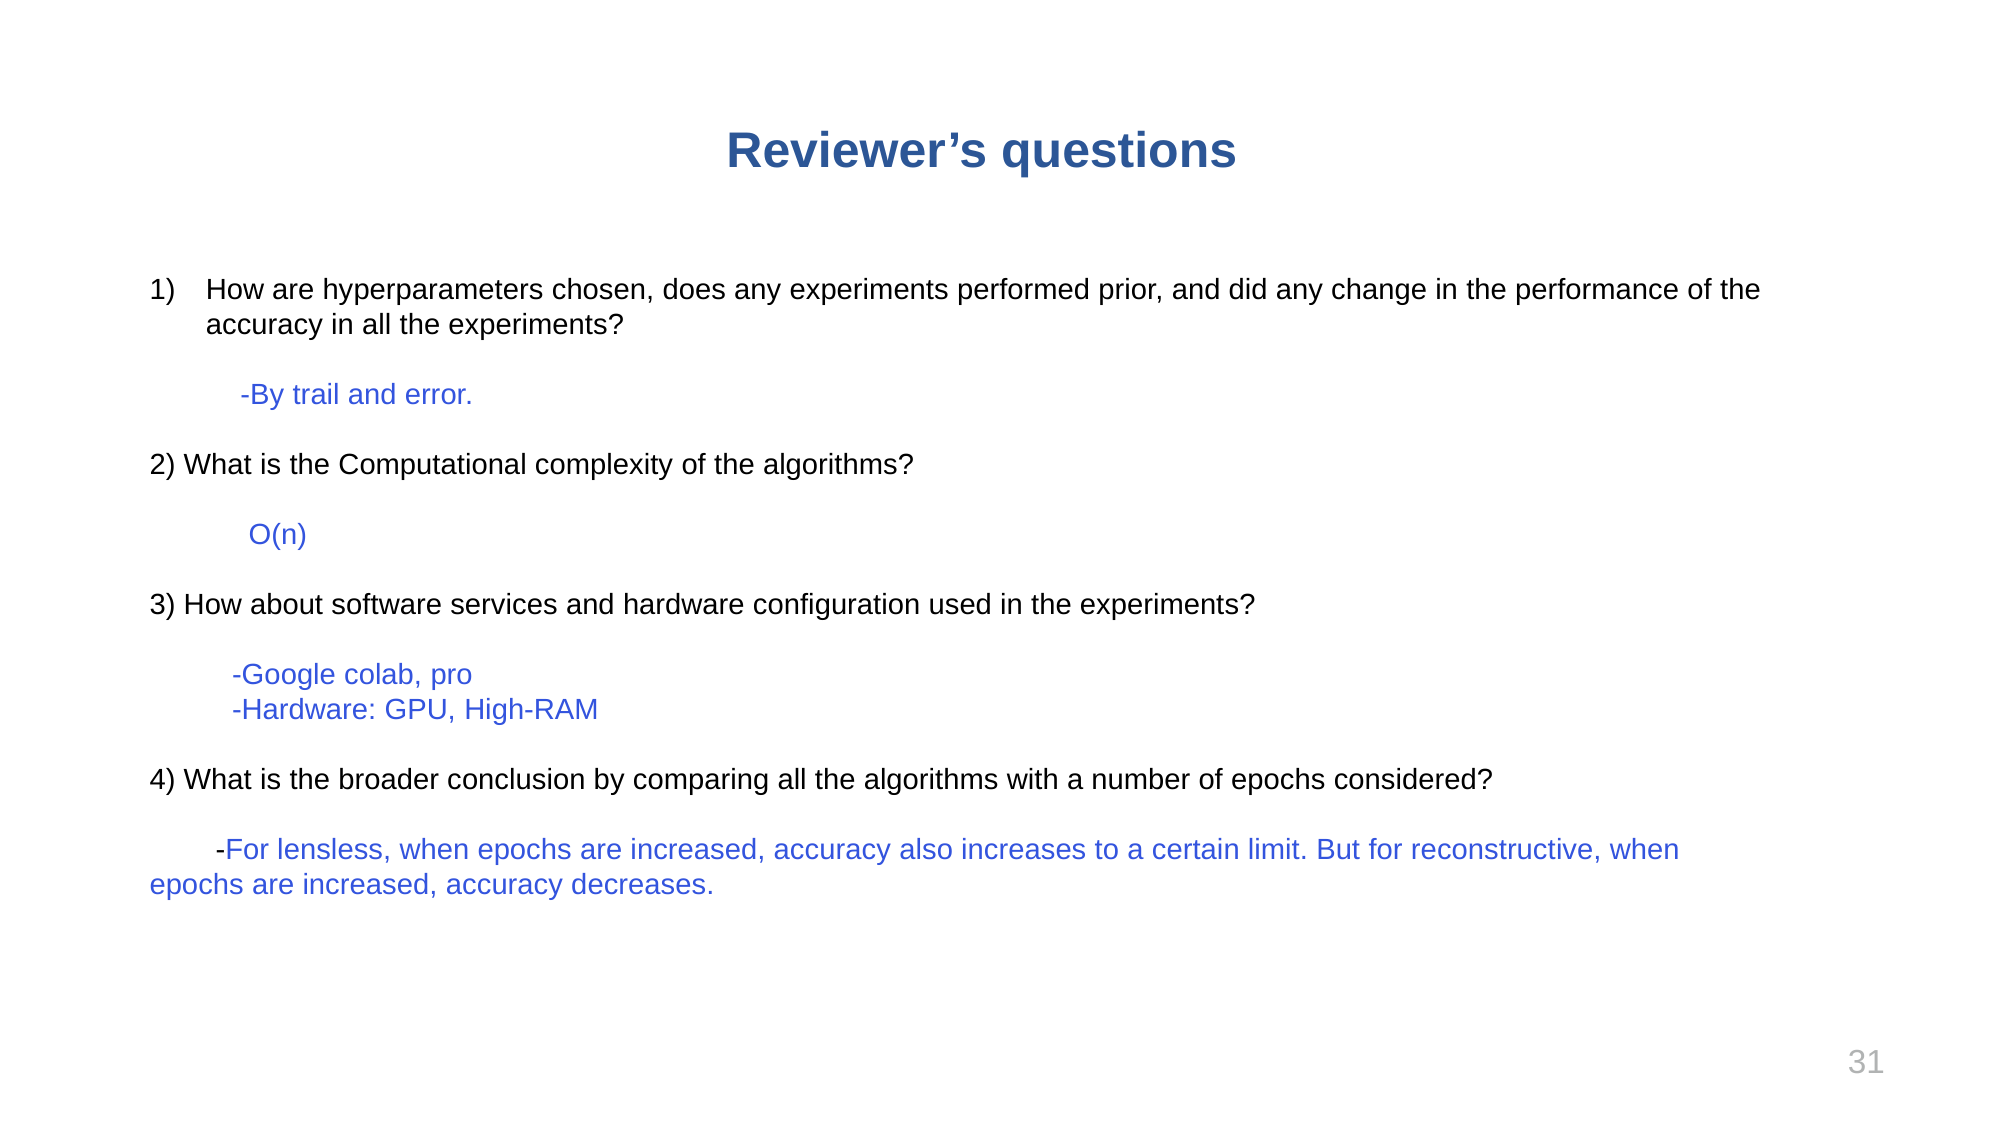

Reviewer’s questions
How are hyperparameters chosen, does any experiments performed prior, and did any change in the performance of the accuracy in all the experiments?

           -By trail and error.

2) What is the Computational complexity of the algorithms?

            O(n)

3) How about software services and hardware configuration used in the experiments?

          -Google colab, pro
          -Hardware: GPU, High-RAM

4) What is the broader conclusion by comparing all the algorithms with a number of epochs considered?

        -For lensless, when epochs are increased, accuracy also increases to a certain limit. But for reconstructive, when epochs are increased, accuracy decreases.
31